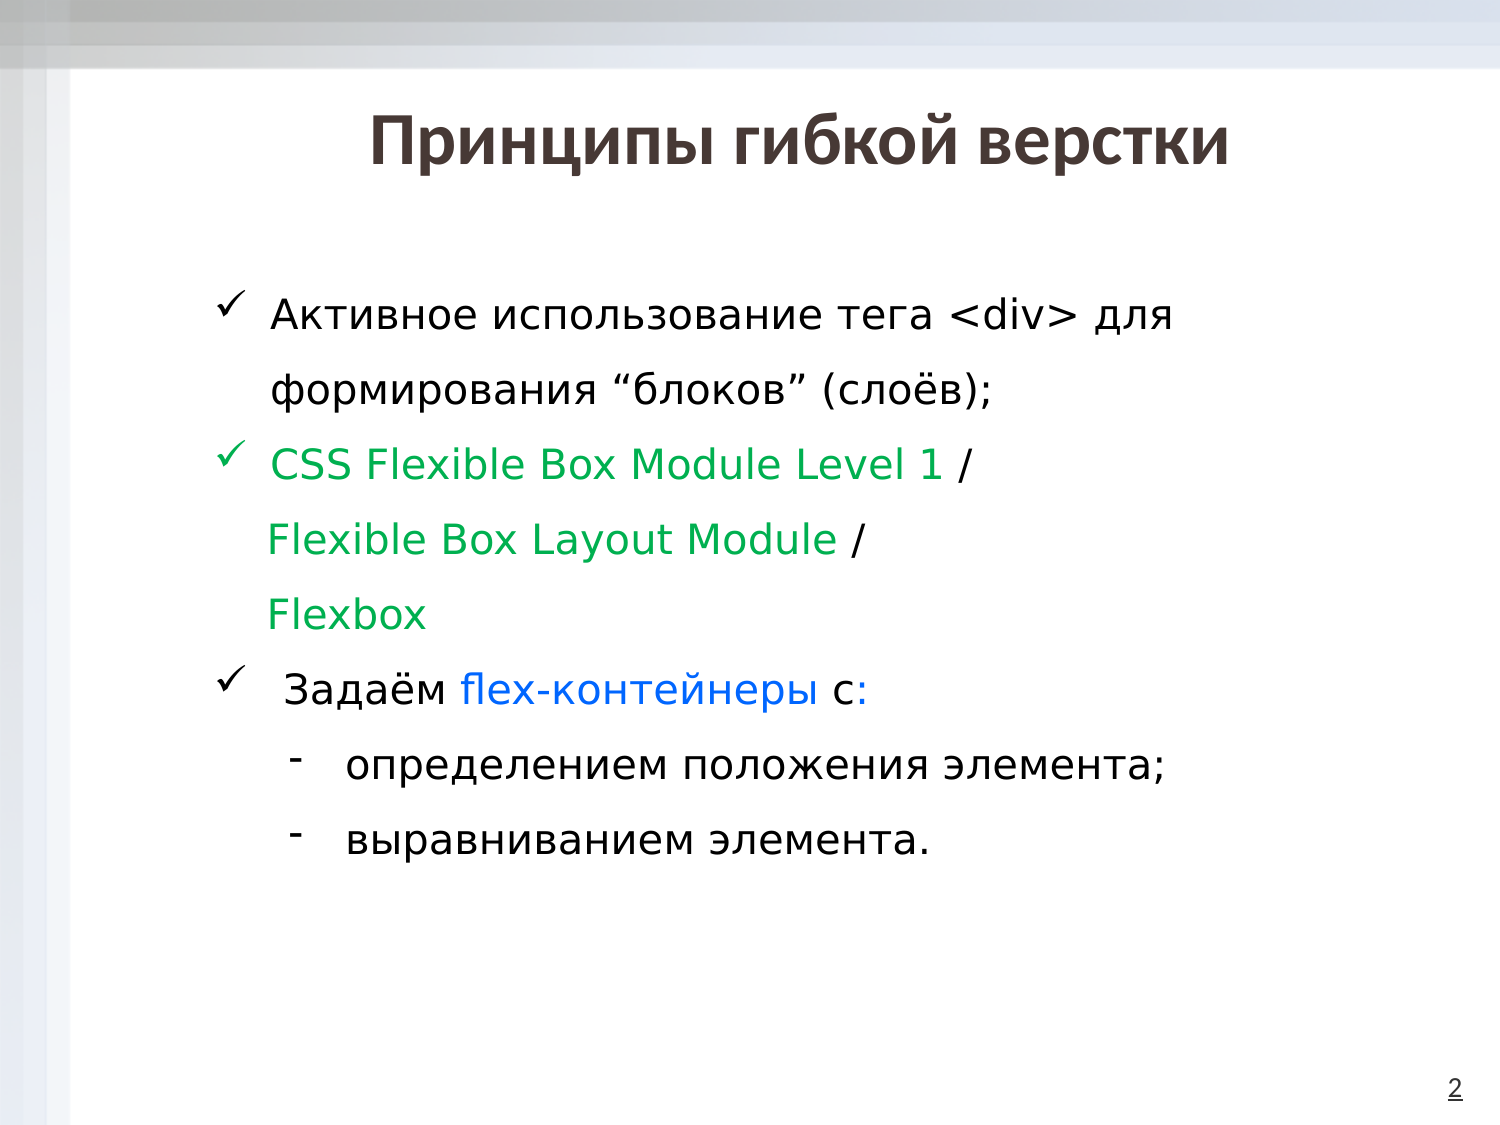

# Принципы гибкой верстки
Активное использование тега <div> для формирования “блоков” (слоёв);
CSS Flexible Box Module Level 1 /
    Flexible Box Layout Module /
    Flexbox
 Задаём flex-контейнеры с:
определением положения элемента;
выравниванием элемента.

2